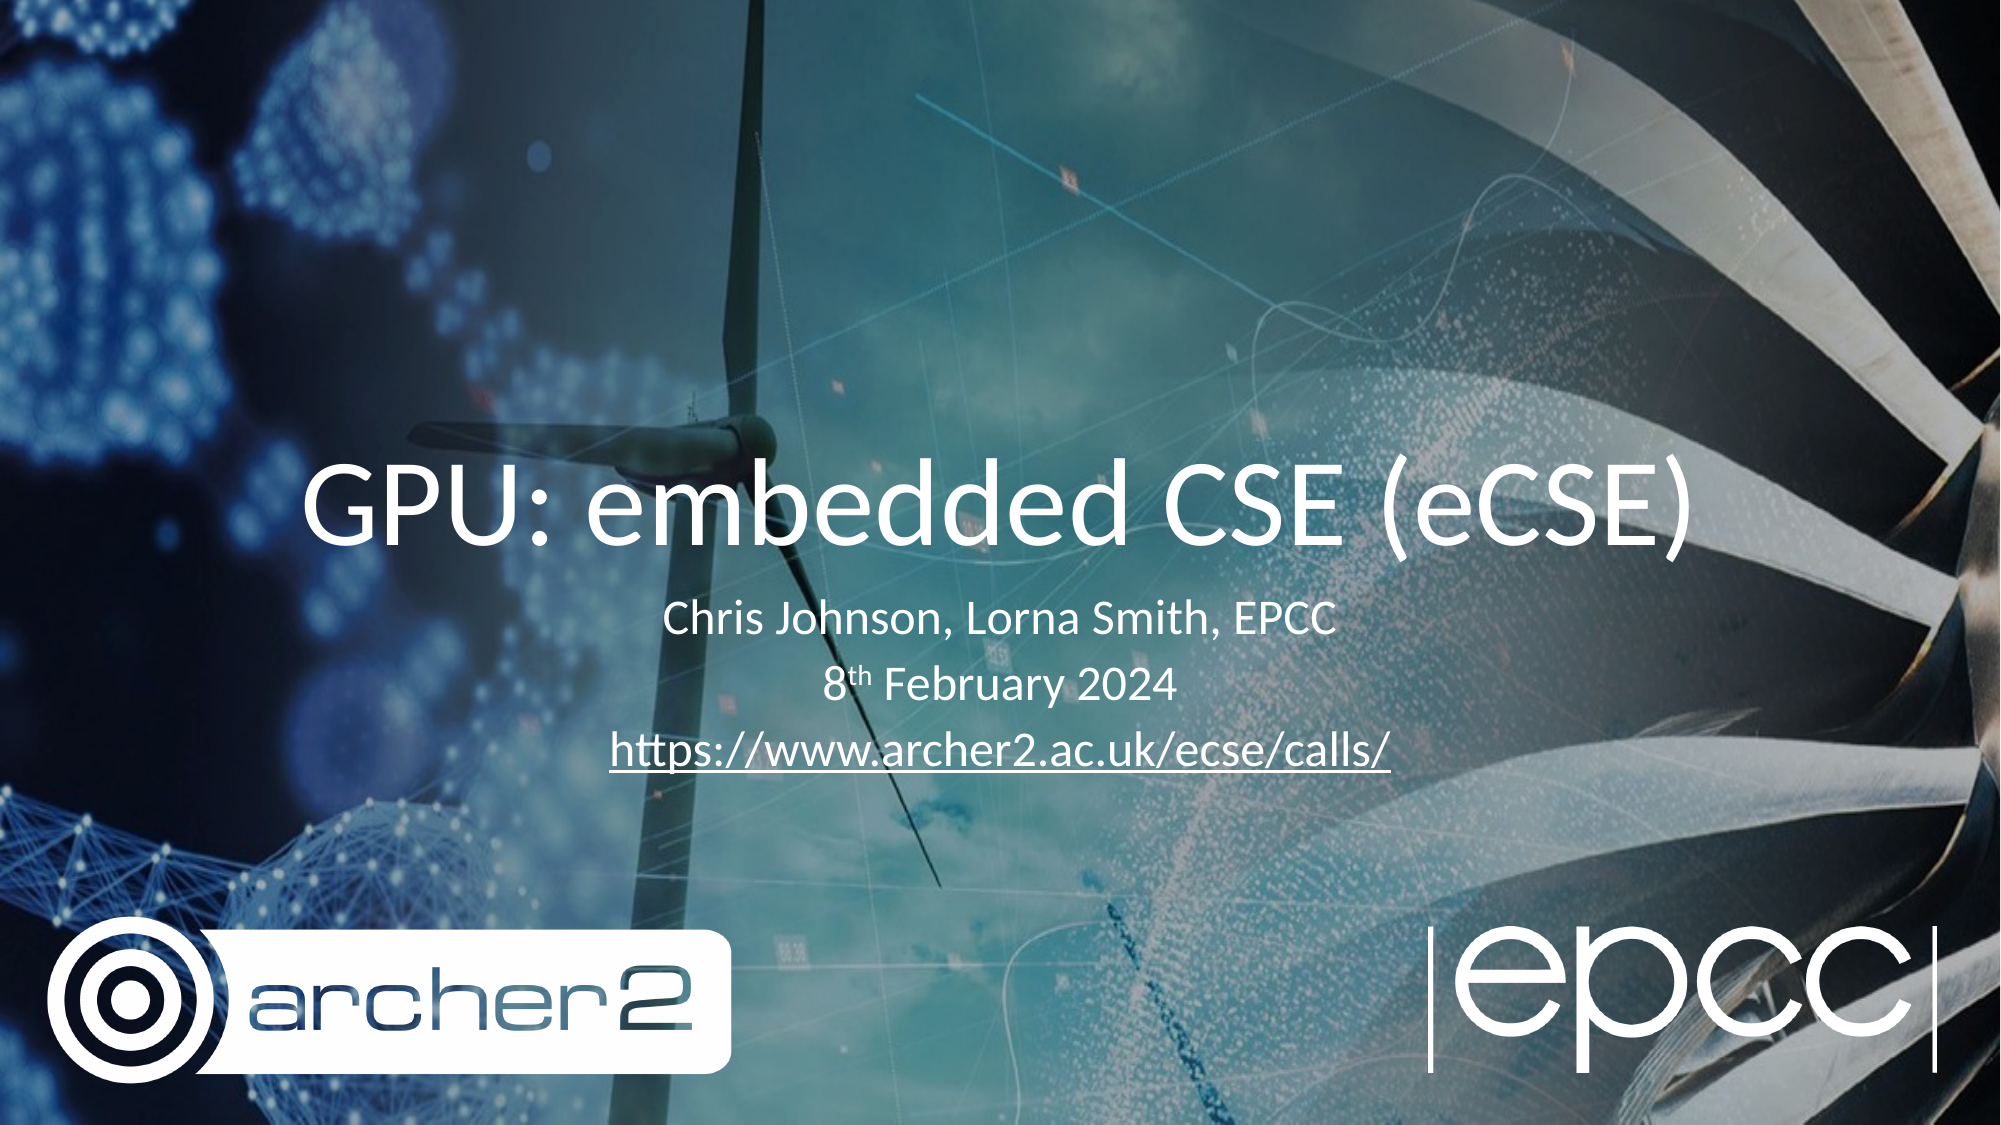

# GPU: embedded CSE (eCSE)
Chris Johnson, Lorna Smith, EPCC
8th February 2024
https://www.archer2.ac.uk/ecse/calls/